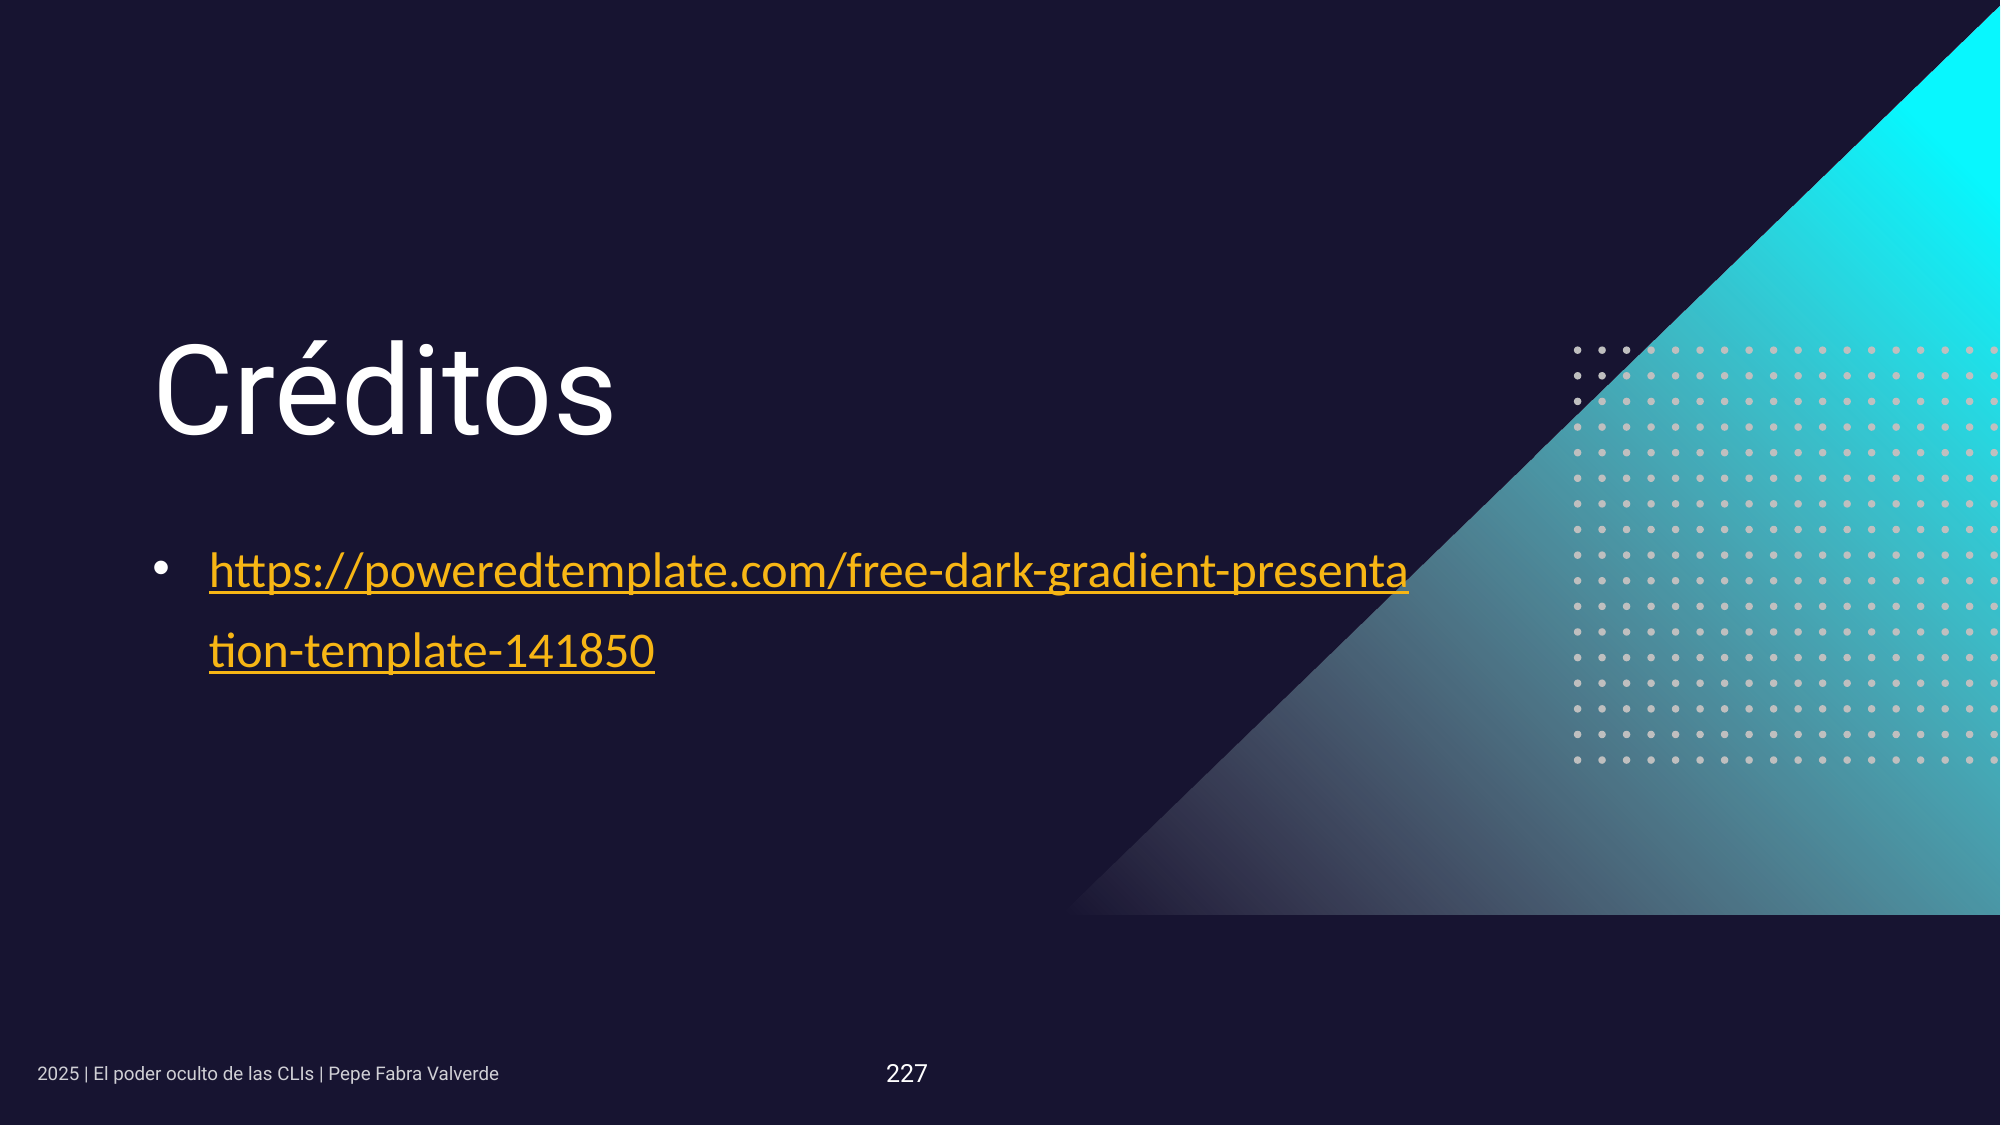

# Créditos
https://poweredtemplate.com/free-dark-gradient-presentation-template-141850
2025 | El poder oculto de las CLIs | Pepe Fabra Valverde